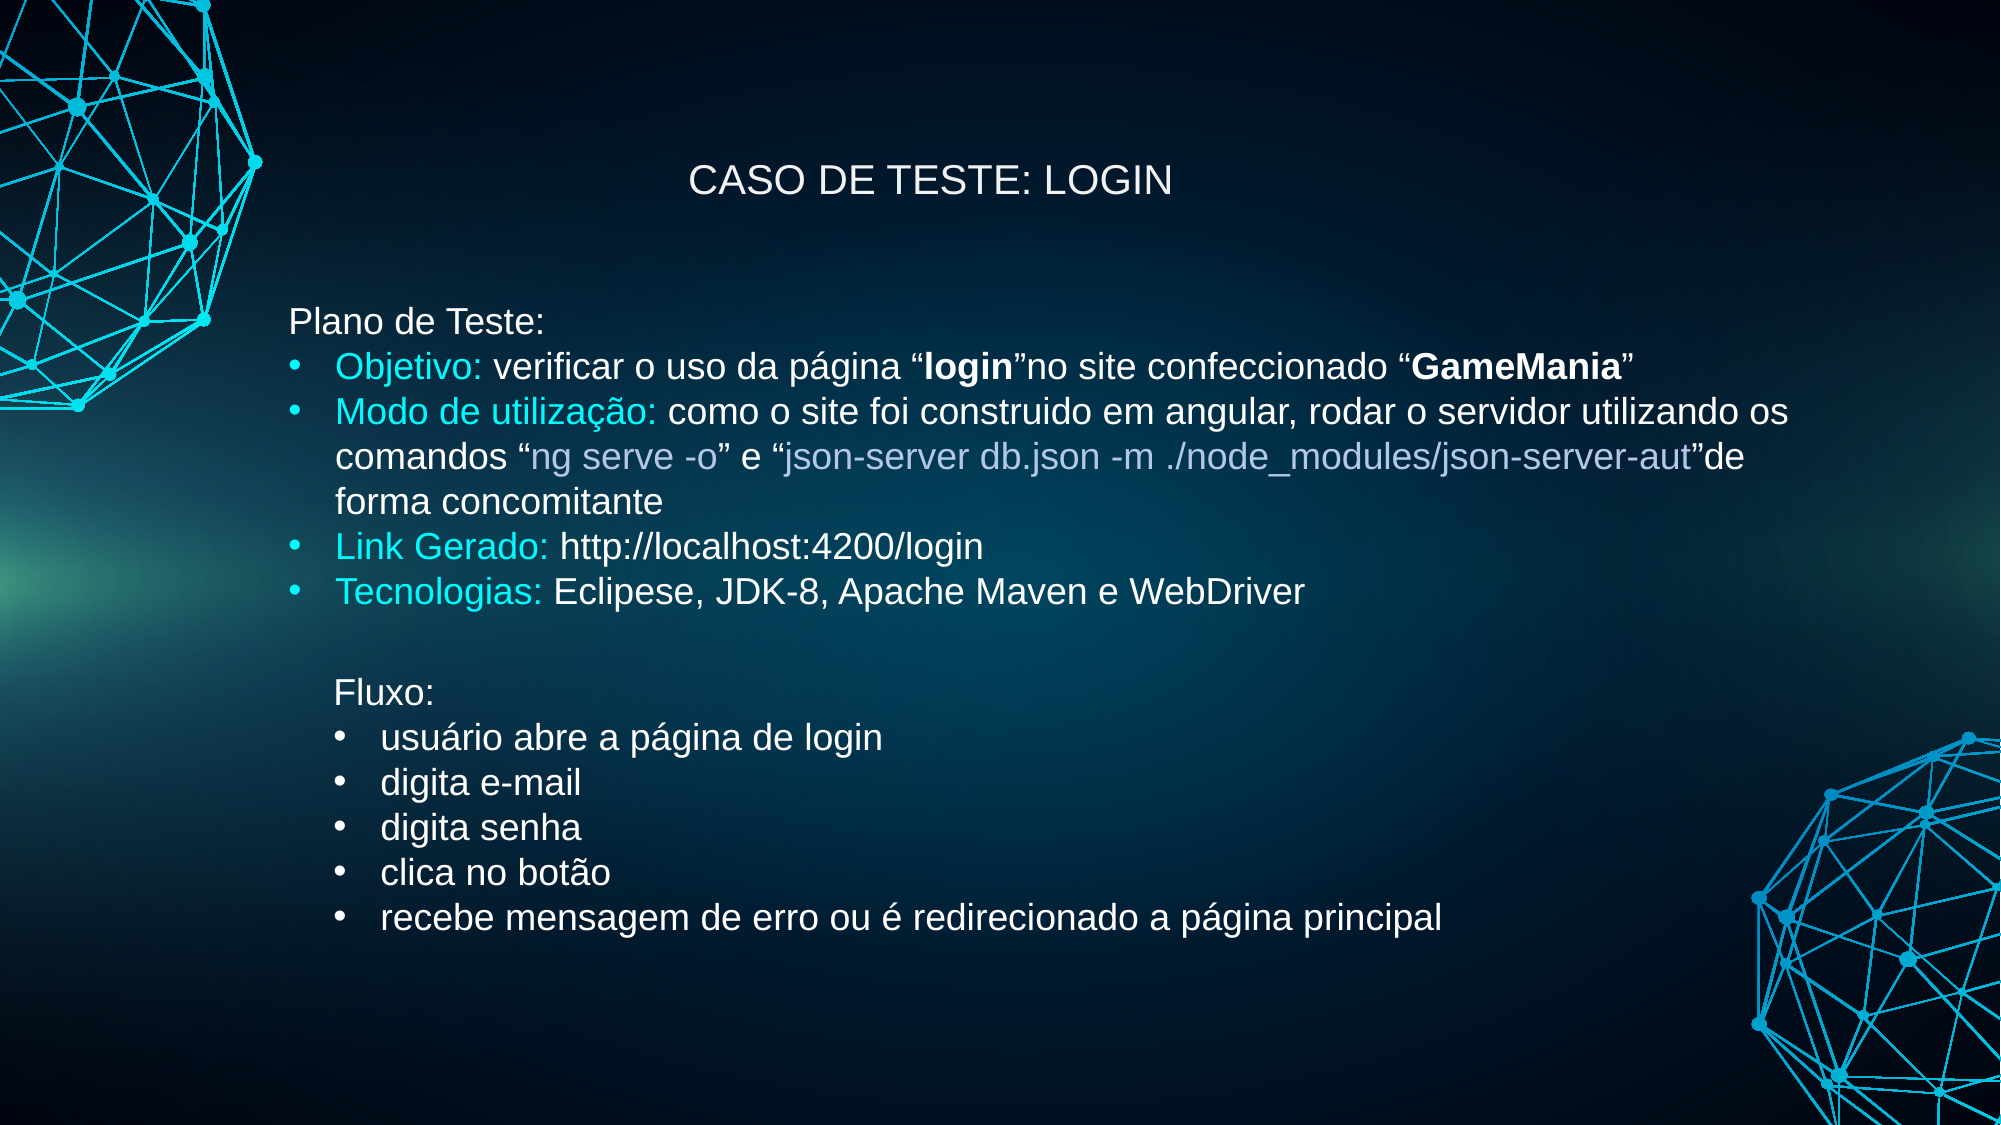

CASO DE TESTE: LOGIN
Plano de Teste:
Objetivo: verificar o uso da página “login”no site confeccionado “GameMania”
Modo de utilização: como o site foi construido em angular, rodar o servidor utilizando os comandos “ng serve -o” e “json-server db.json -m ./node_modules/json-server-aut”de forma concomitante
Link Gerado: http://localhost:4200/login
Tecnologias: Eclipese, JDK-8, Apache Maven e WebDriver
Fluxo:
usuário abre a página de login
digita e-mail
digita senha
clica no botão
recebe mensagem de erro ou é redirecionado a página principal